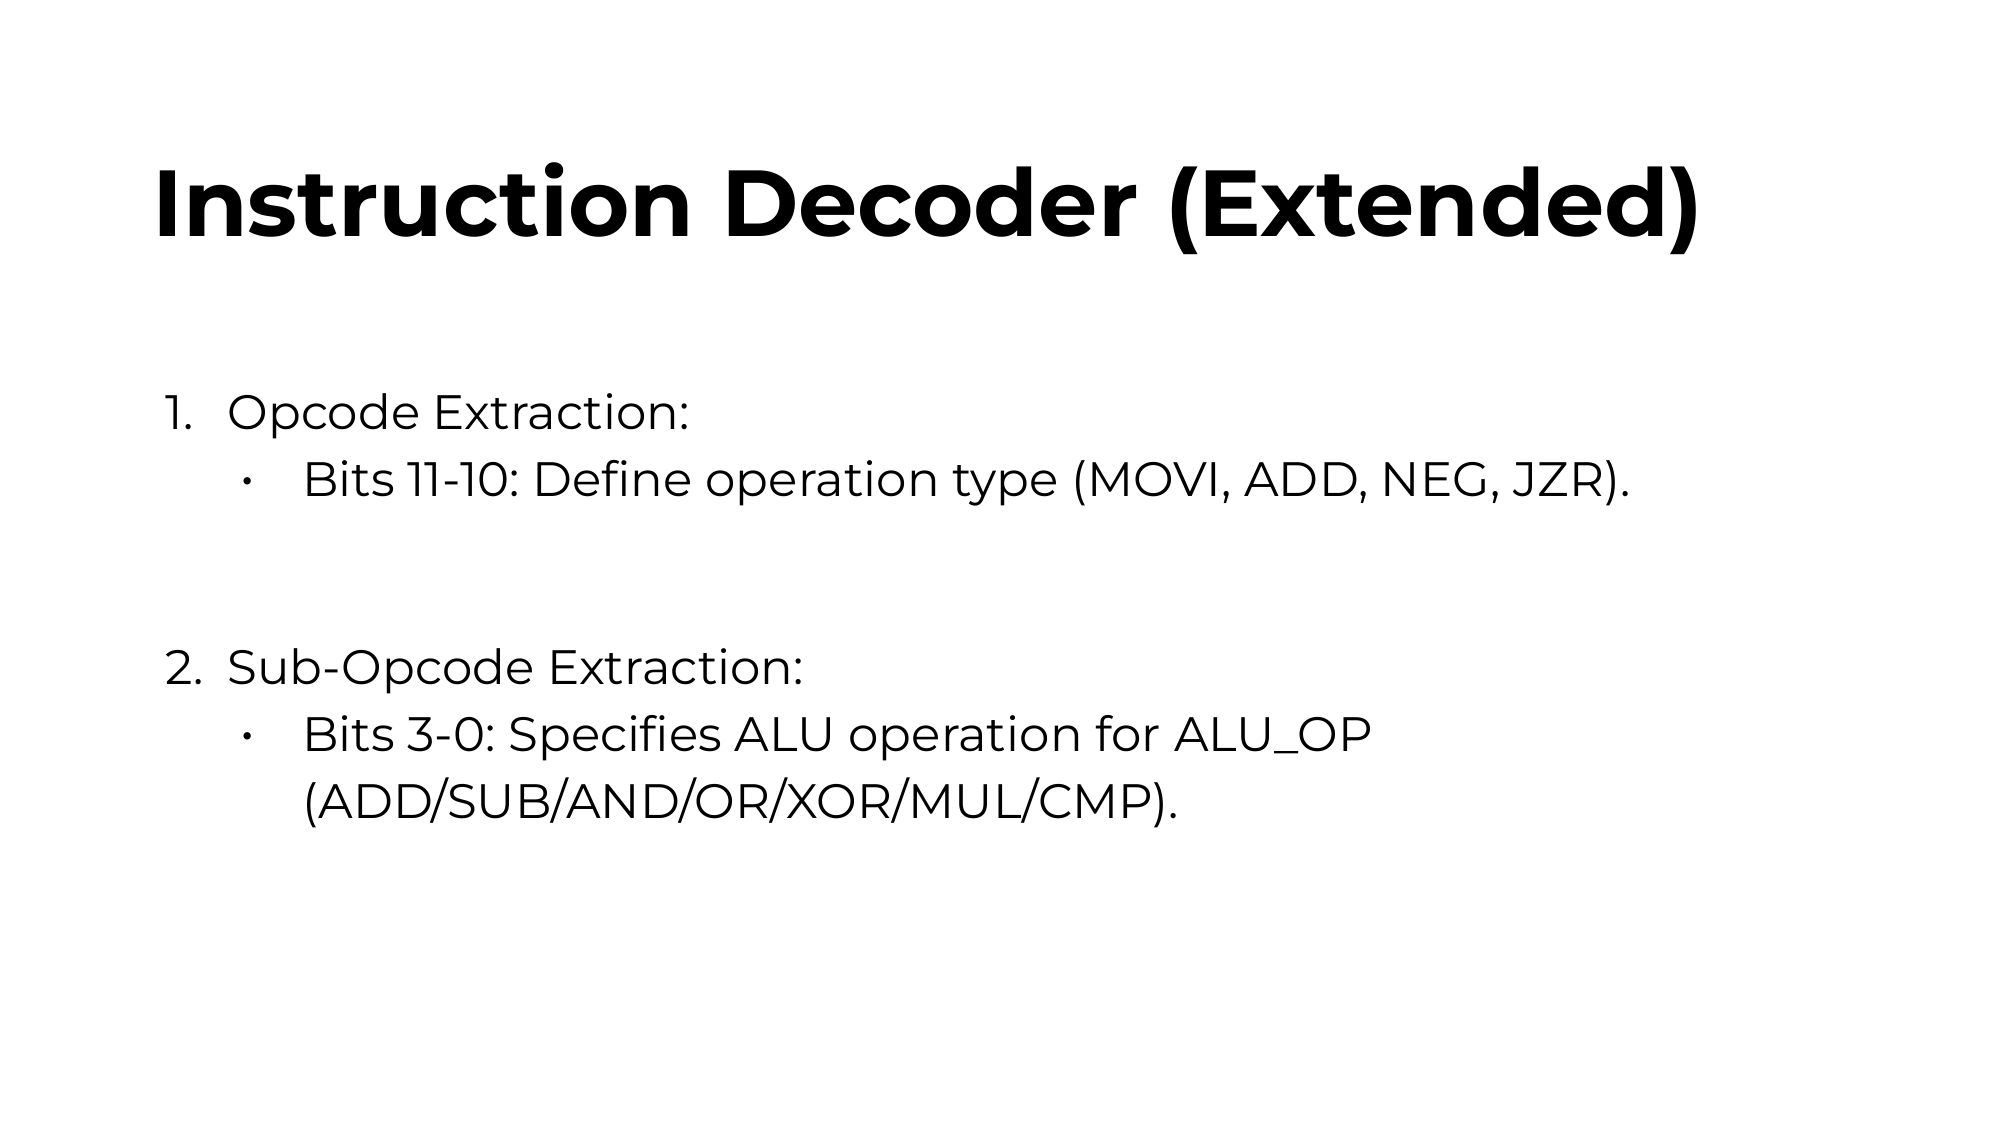

# Instruction Decoder (Extended)

Opcode Extraction:
Bits 11-10: Define operation type (MOVI, ADD, NEG, JZR).

Sub-Opcode Extraction:
Bits 3-0: Specifies ALU operation for ALU_OP (ADD/SUB/AND/OR/XOR/MUL/CMP).